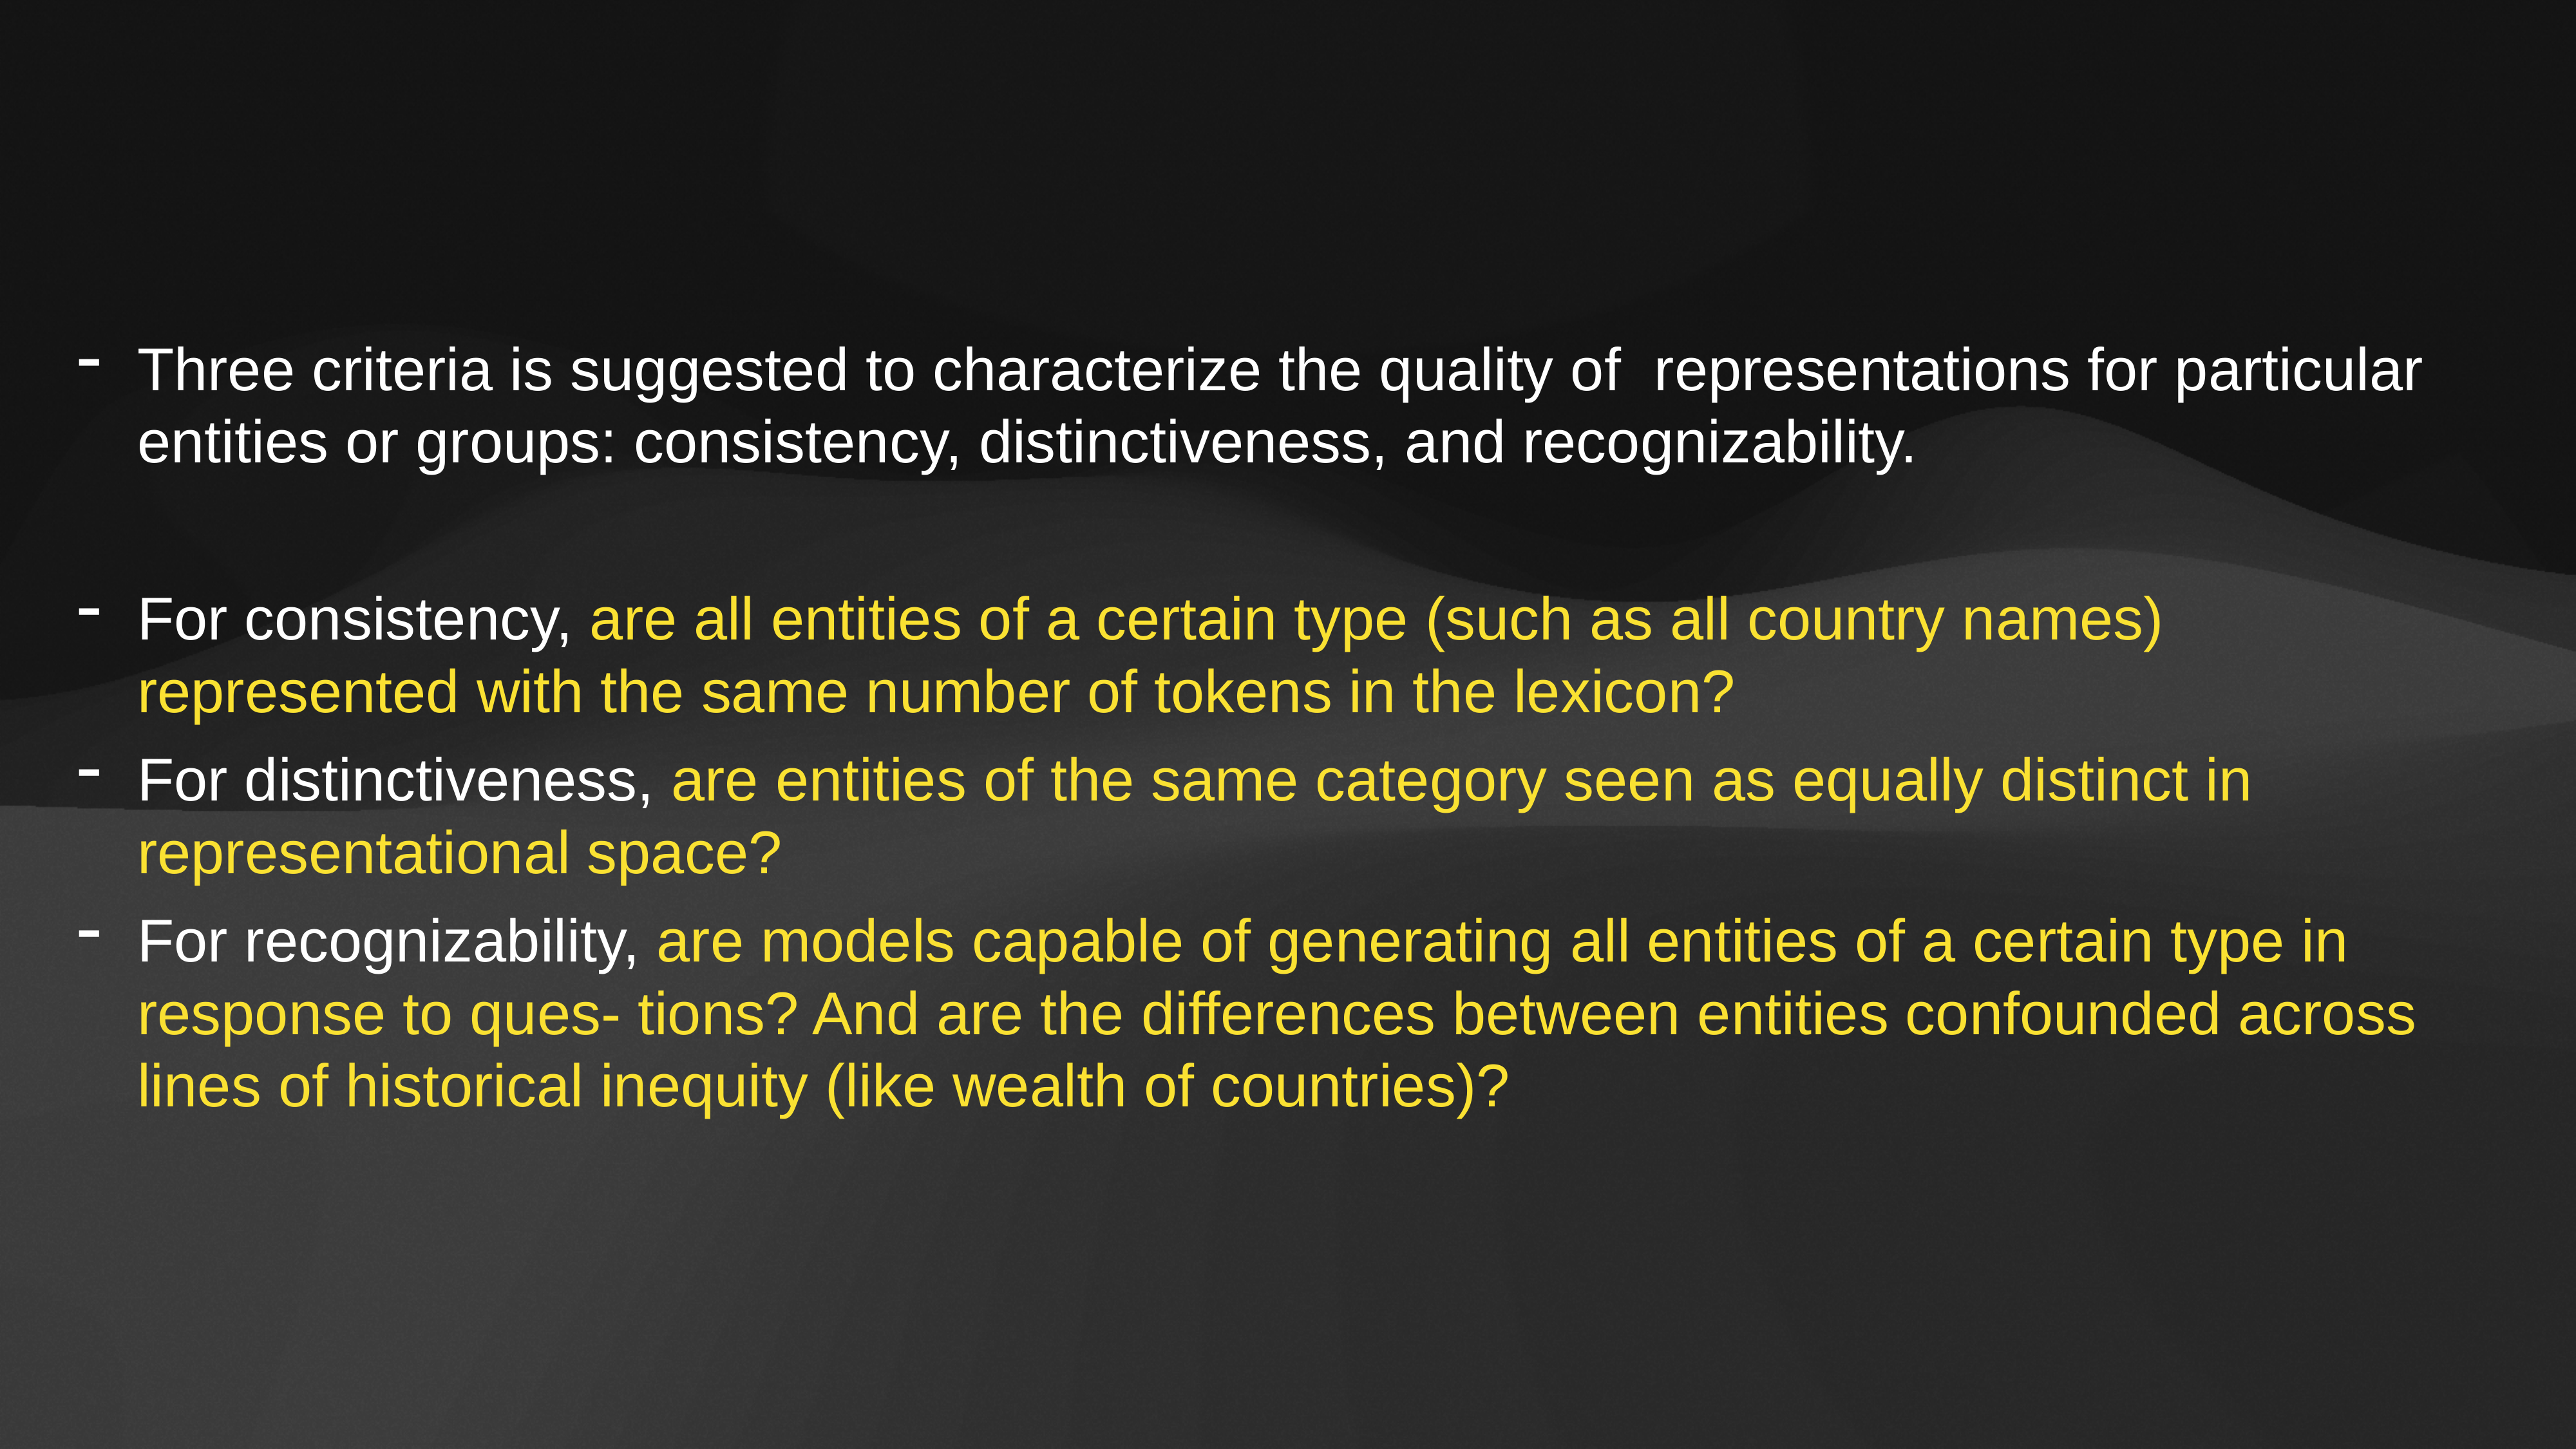

Three criteria is suggested to characterize the quality of  representations for particular entities or groups: consistency, distinctiveness, and recognizability.

For consistency, are all entities of a certain type (such as all country names) represented with the same number of tokens in the lexicon?
For distinctiveness, are entities of the same category seen as equally distinct in representational space?
For recognizability, are models capable of generating all entities of a certain type in response to ques- tions? And are the differences between entities confounded across lines of historical inequity (like wealth of countries)?